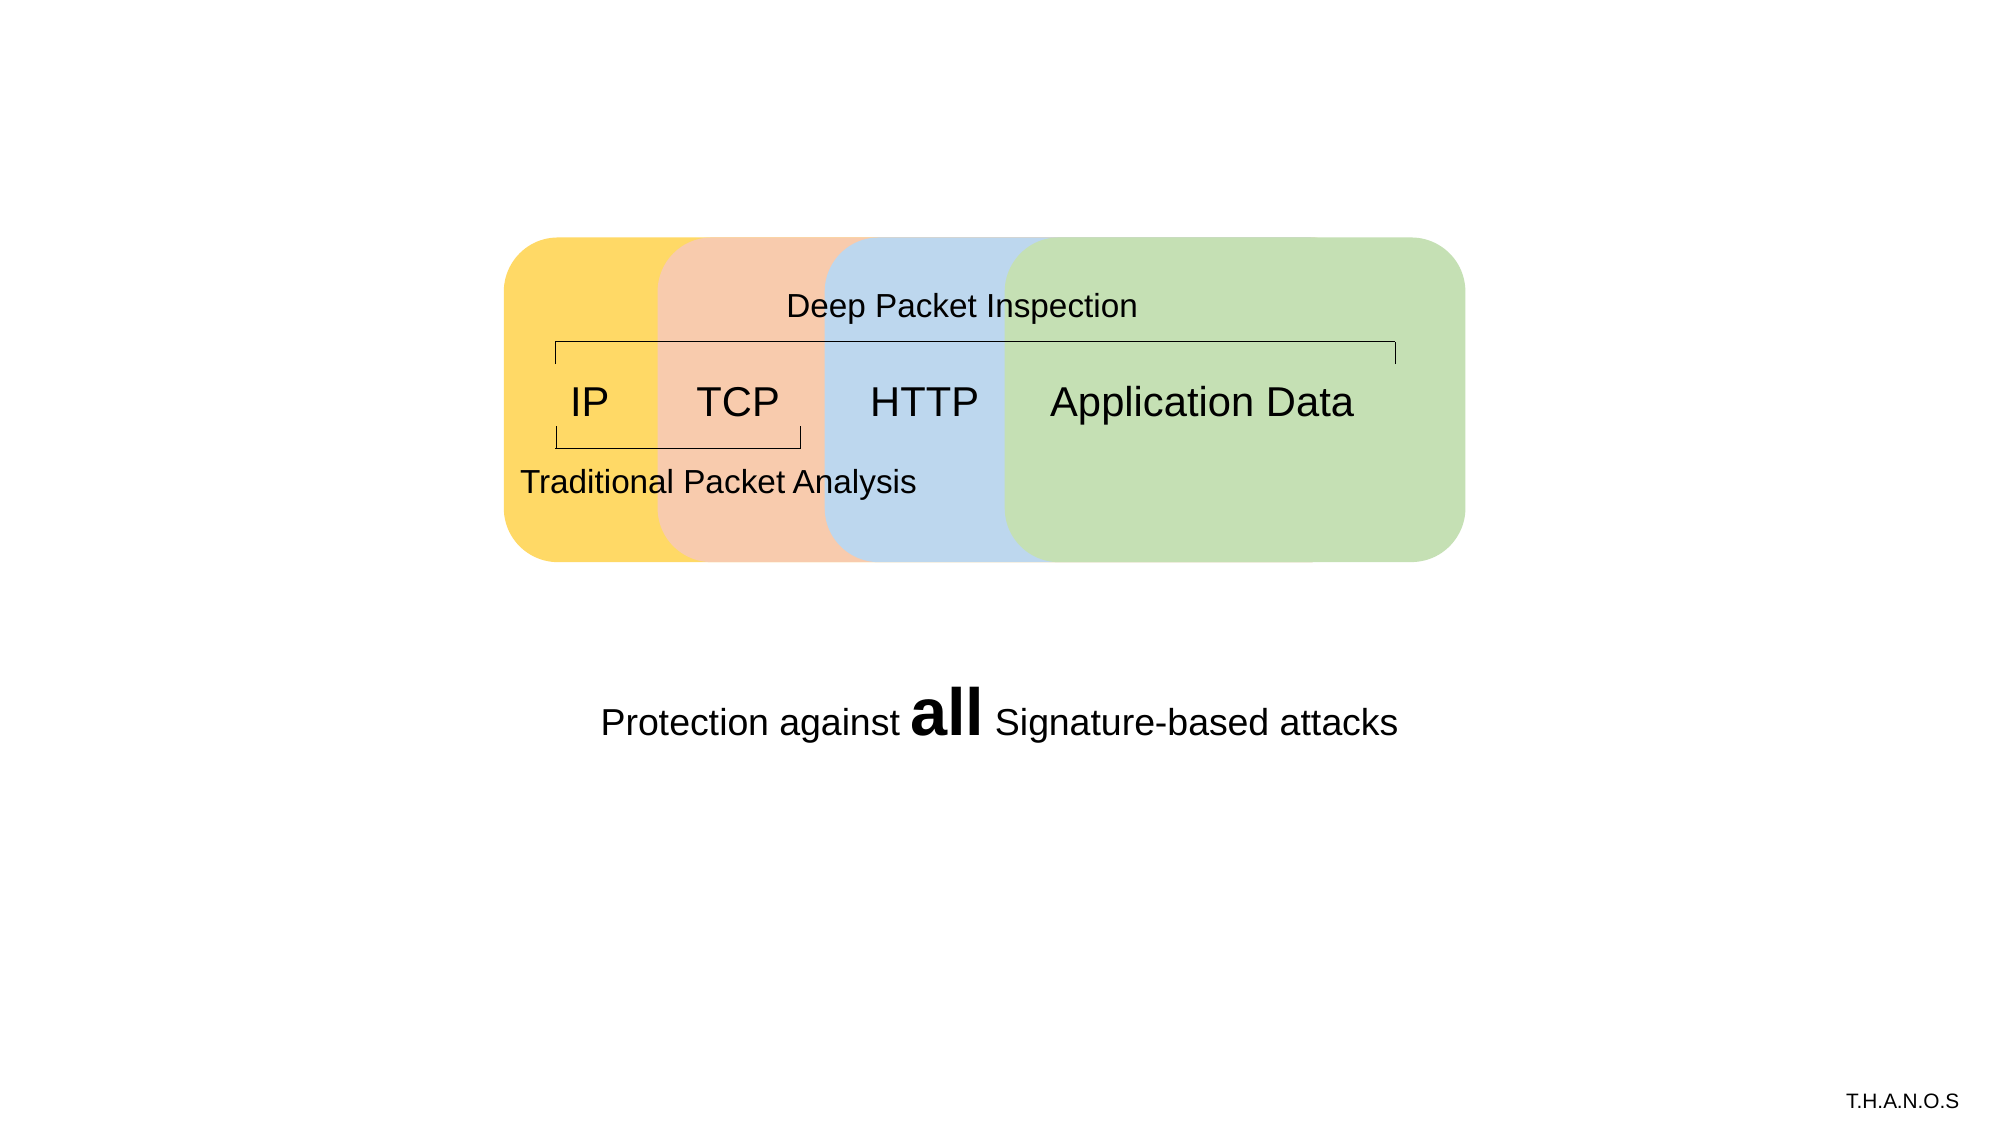

Deep Packet Inspection
IP
TCP
HTTP
Application Data
Traditional Packet Analysis
Protection against all Signature-based attacks
T.H.A.N.O.S